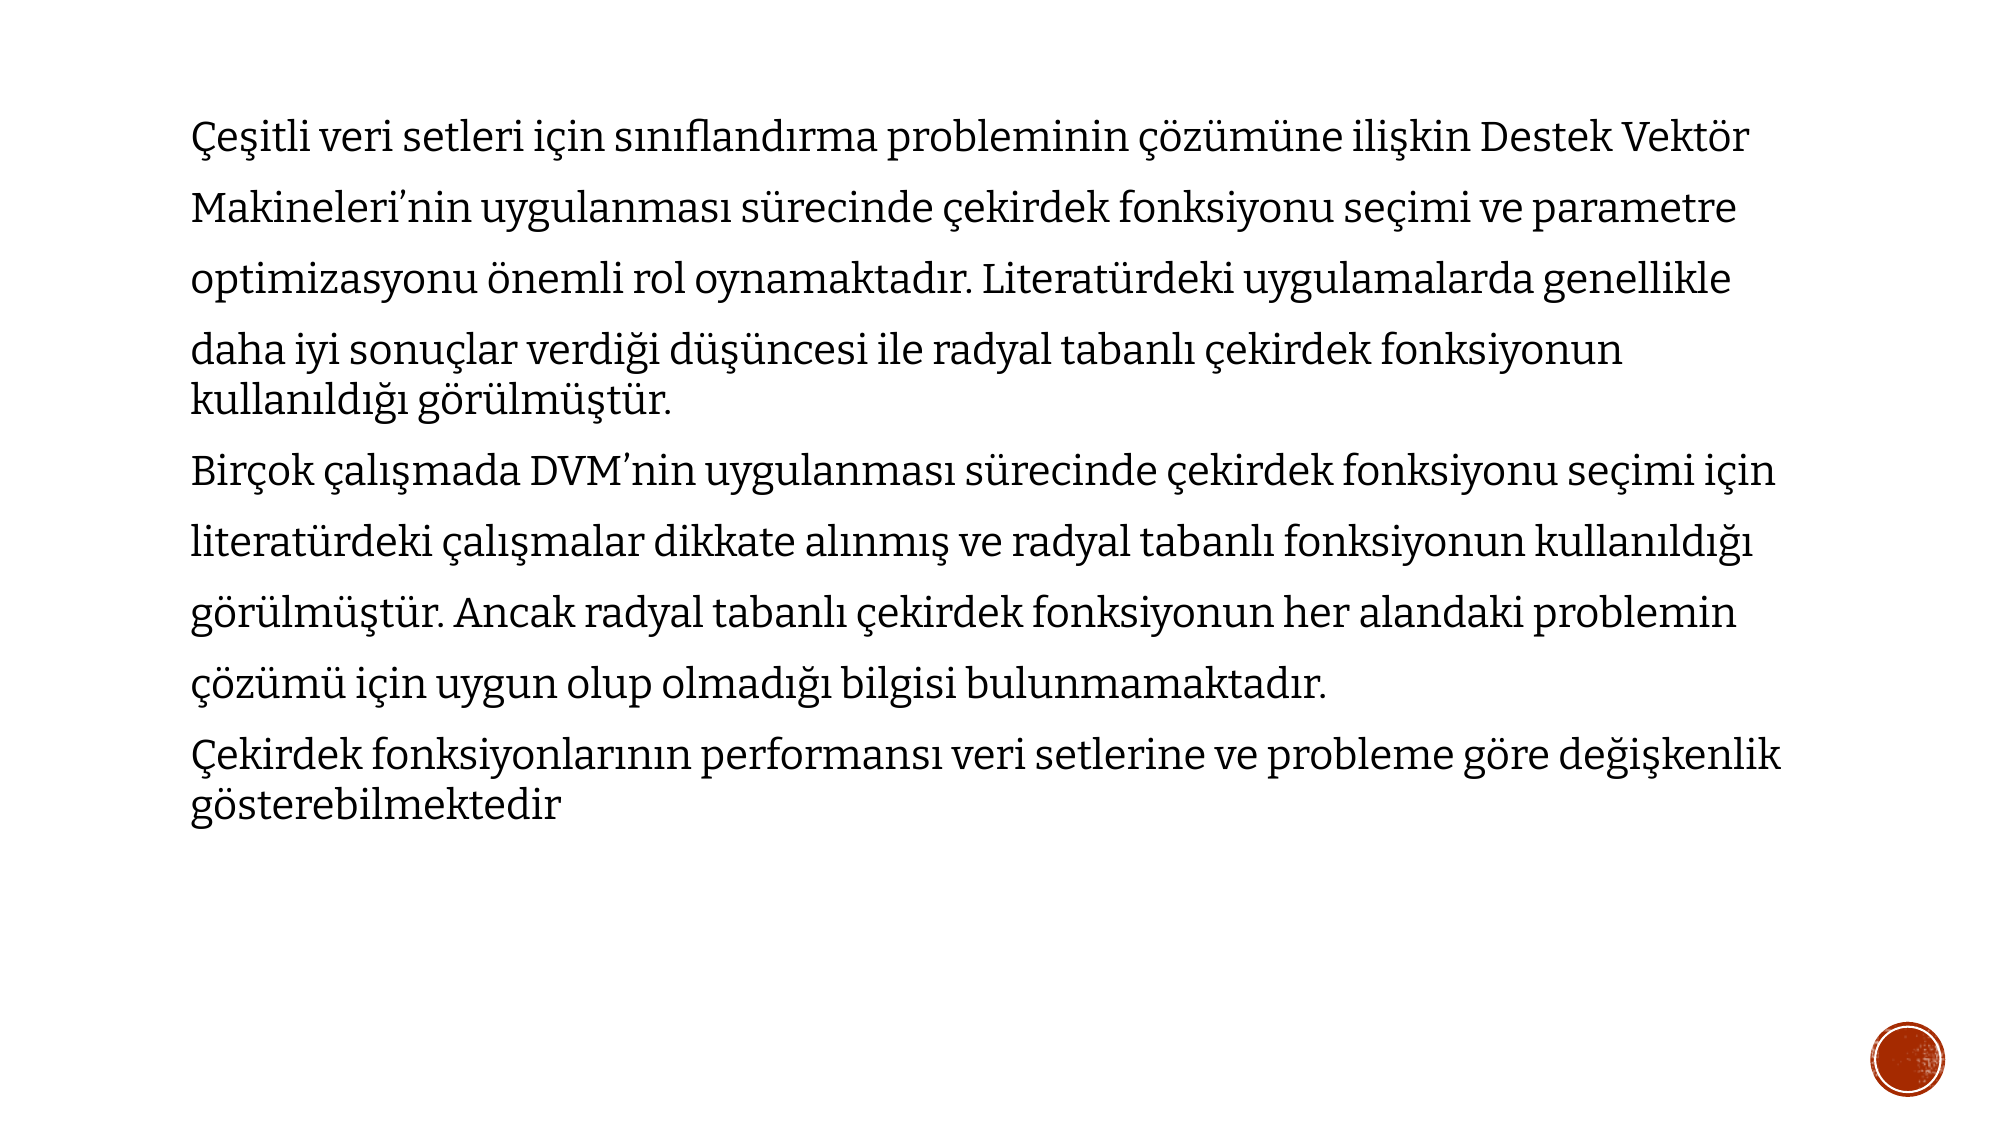

Çeşitli veri setleri için sınıflandırma probleminin çözümüne ilişkin Destek Vektör
Makineleri’nin uygulanması sürecinde çekirdek fonksiyonu seçimi ve parametre
optimizasyonu önemli rol oynamaktadır. Literatürdeki uygulamalarda genellikle
daha iyi sonuçlar verdiği düşüncesi ile radyal tabanlı çekirdek fonksiyonun kullanıldığı görülmüştür.
Birçok çalışmada DVM’nin uygulanması sürecinde çekirdek fonksiyonu seçimi için
literatürdeki çalışmalar dikkate alınmış ve radyal tabanlı fonksiyonun kullanıldığı
görülmüştür. Ancak radyal tabanlı çekirdek fonksiyonun her alandaki problemin
çözümü için uygun olup olmadığı bilgisi bulunmamaktadır.
Çekirdek fonksiyonlarının performansı veri setlerine ve probleme göre değişkenlik gösterebilmektedir